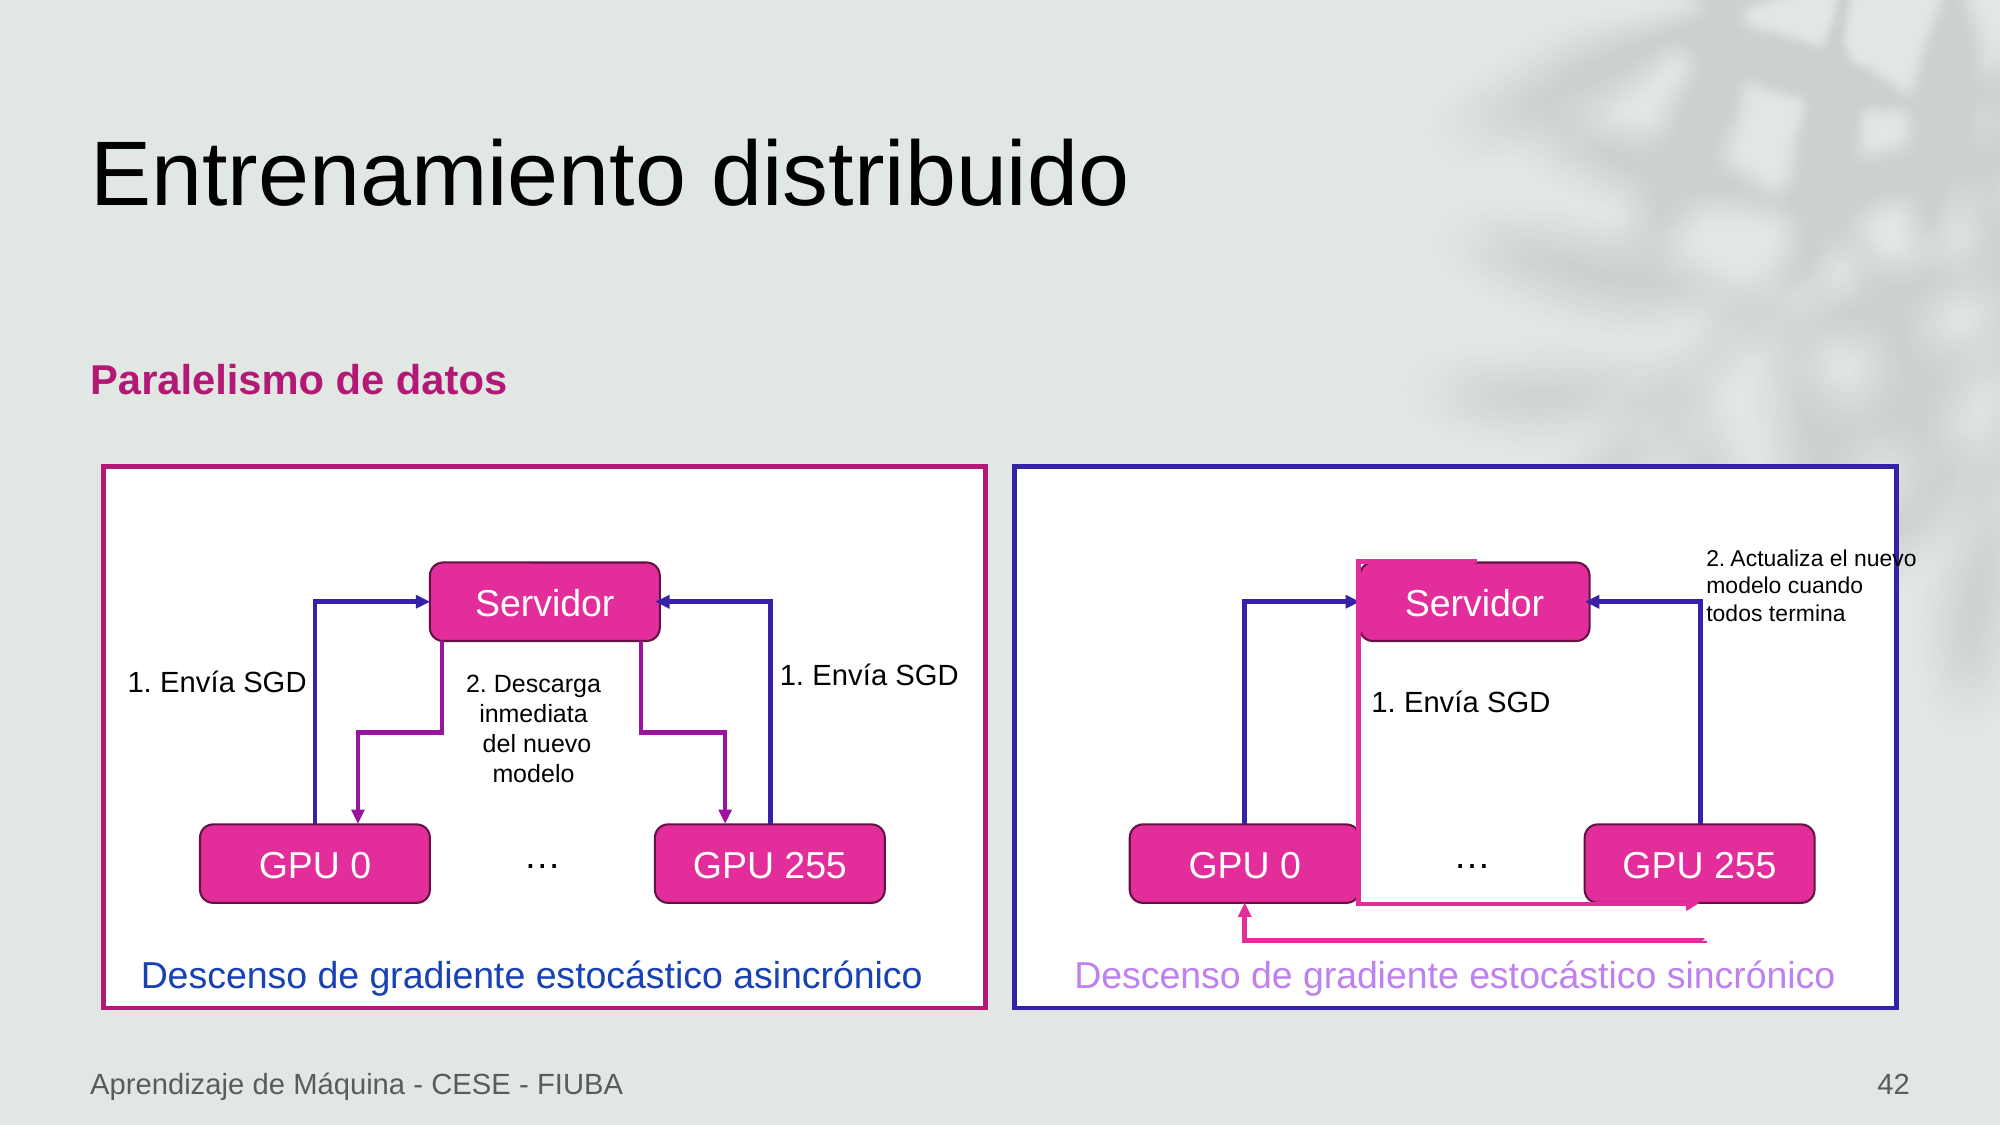

# Entrenamiento distribuido
Paralelismo de datos

2. Actualiza el nuevo modelo cuando todos termina
Servidor
Servidor
1. Envía SGD
1. Envía SGD
2. Descarga inmediata
 del nuevo modelo
1. Envía SGD
…
…
GPU 0
GPU 255
GPU 0
GPU 255
Descenso de gradiente estocástico asincrónico
Descenso de gradiente estocástico sincrónico
Aprendizaje de Máquina - CESE - FIUBA
42